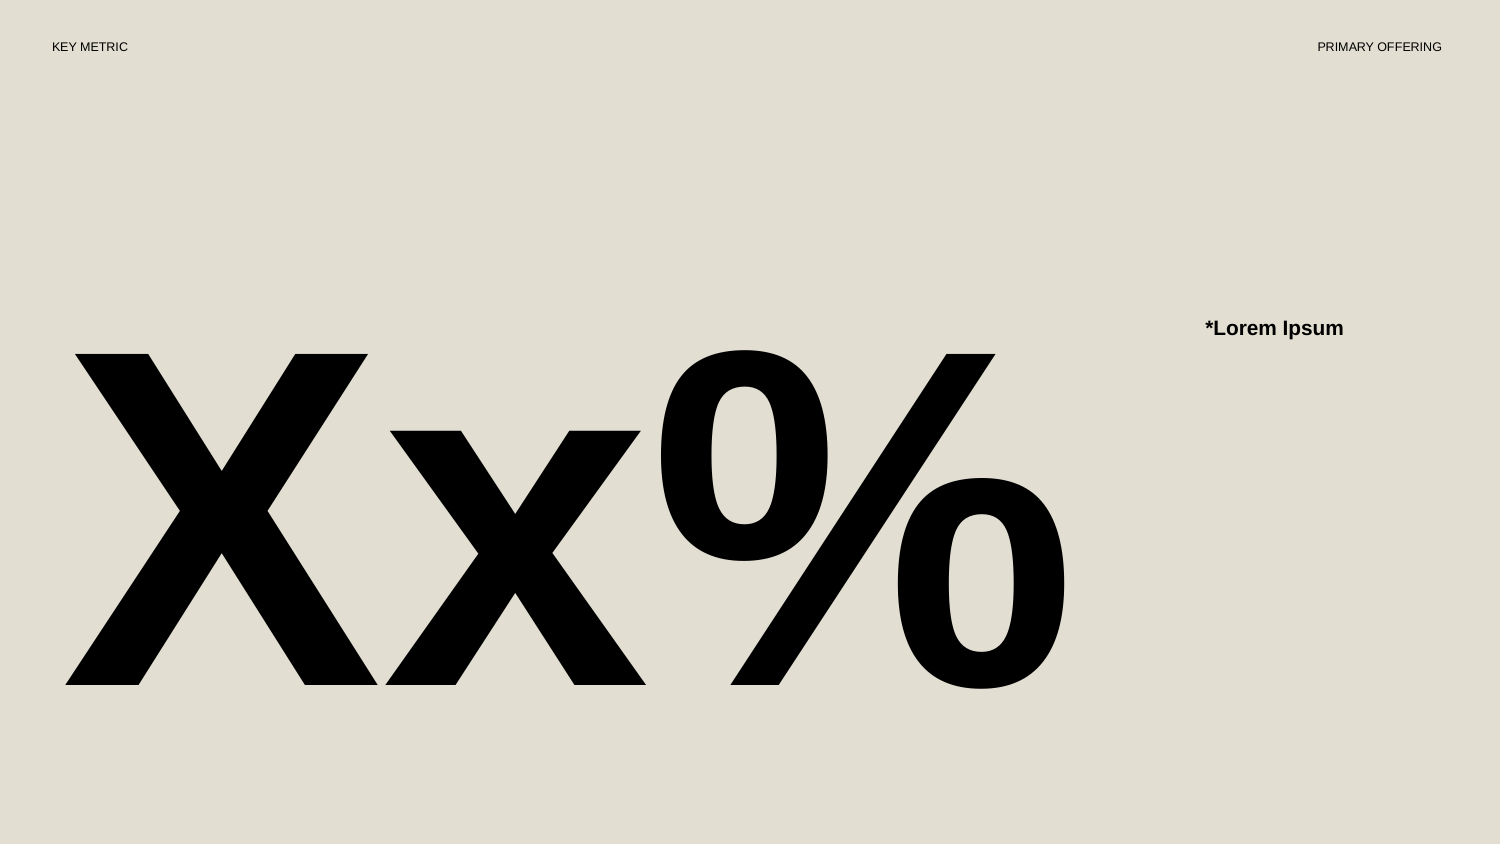

KEY METRIC
PRIMARY OFFERING
# Xx%
*Lorem Ipsum